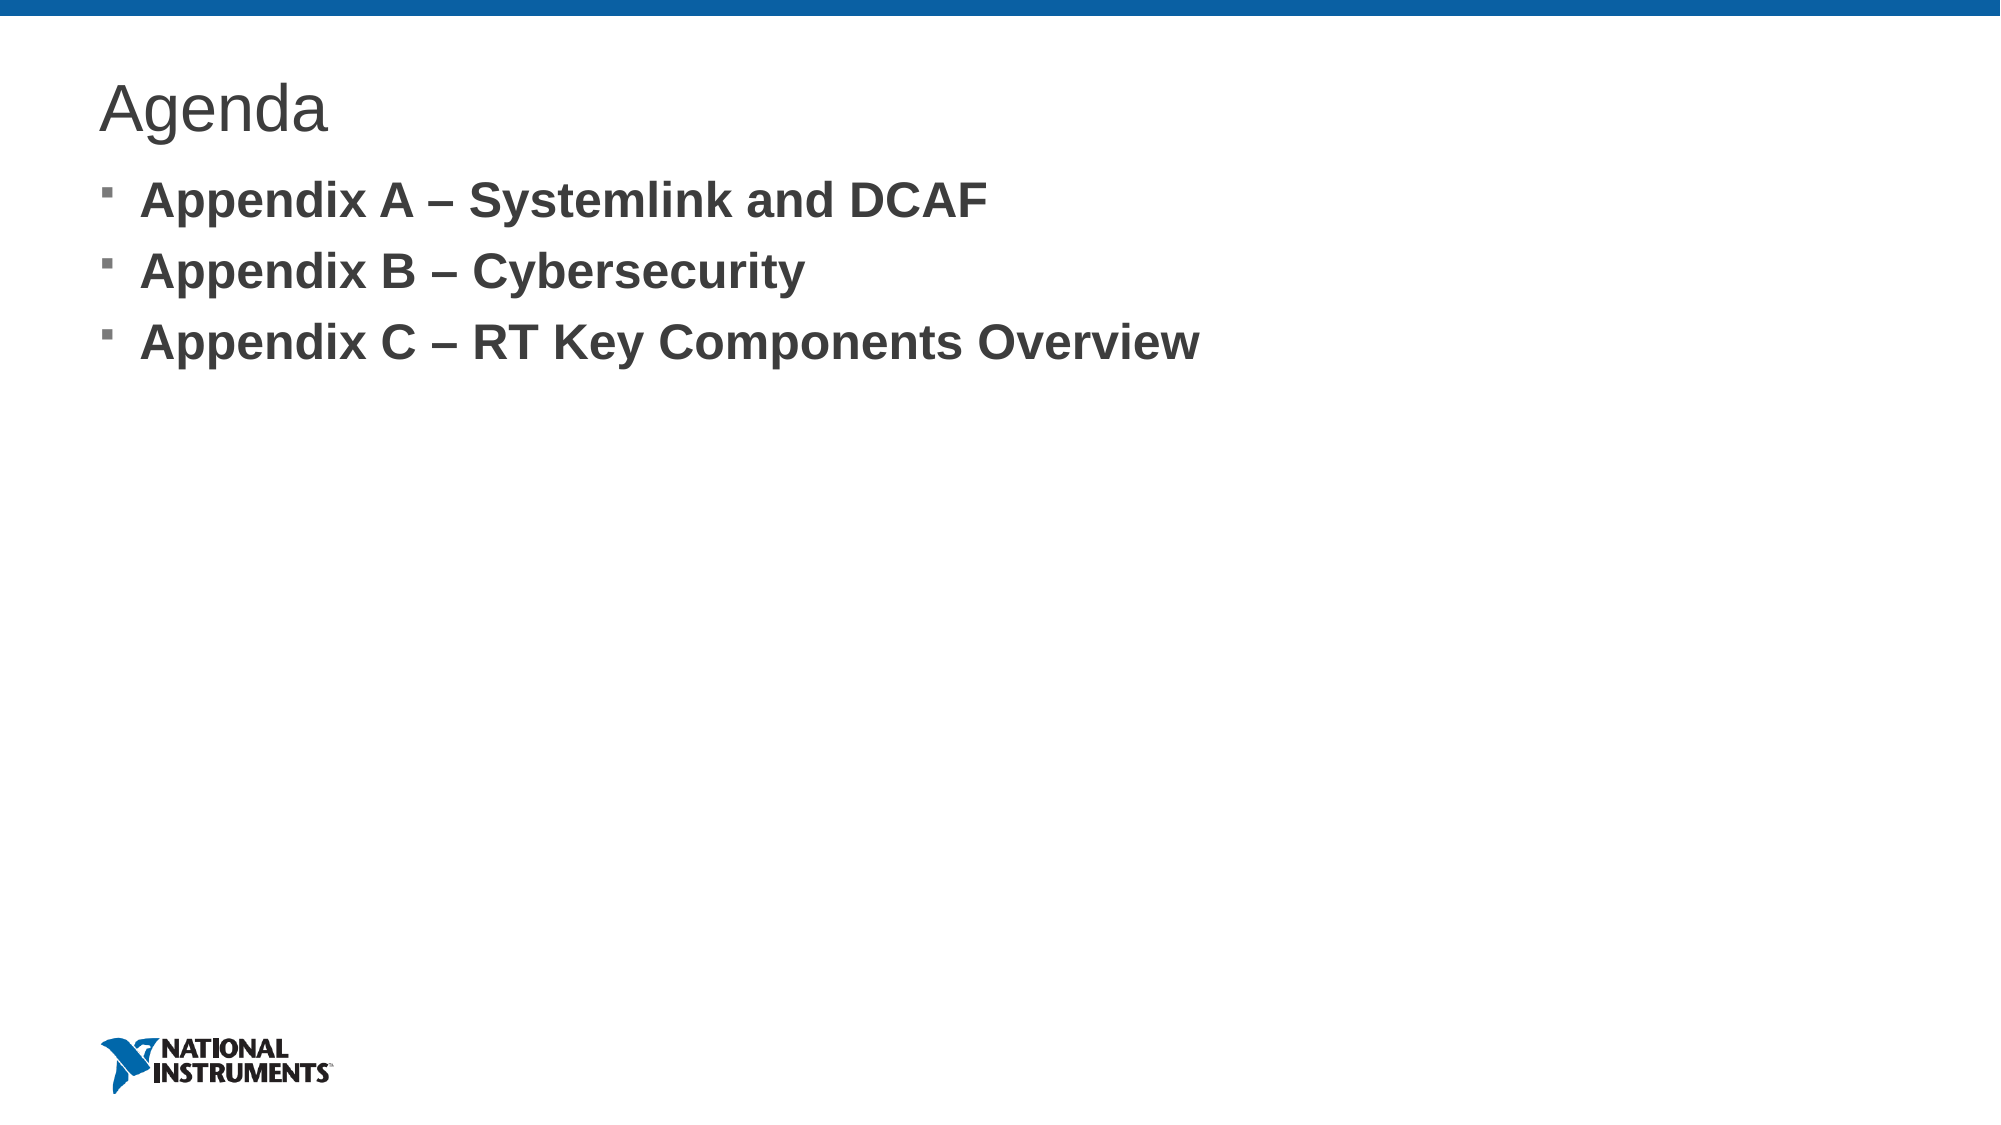

# Agenda
Appendix A – Systemlink and DCAF
Appendix B – Cybersecurity
Appendix C – RT Key Components Overview